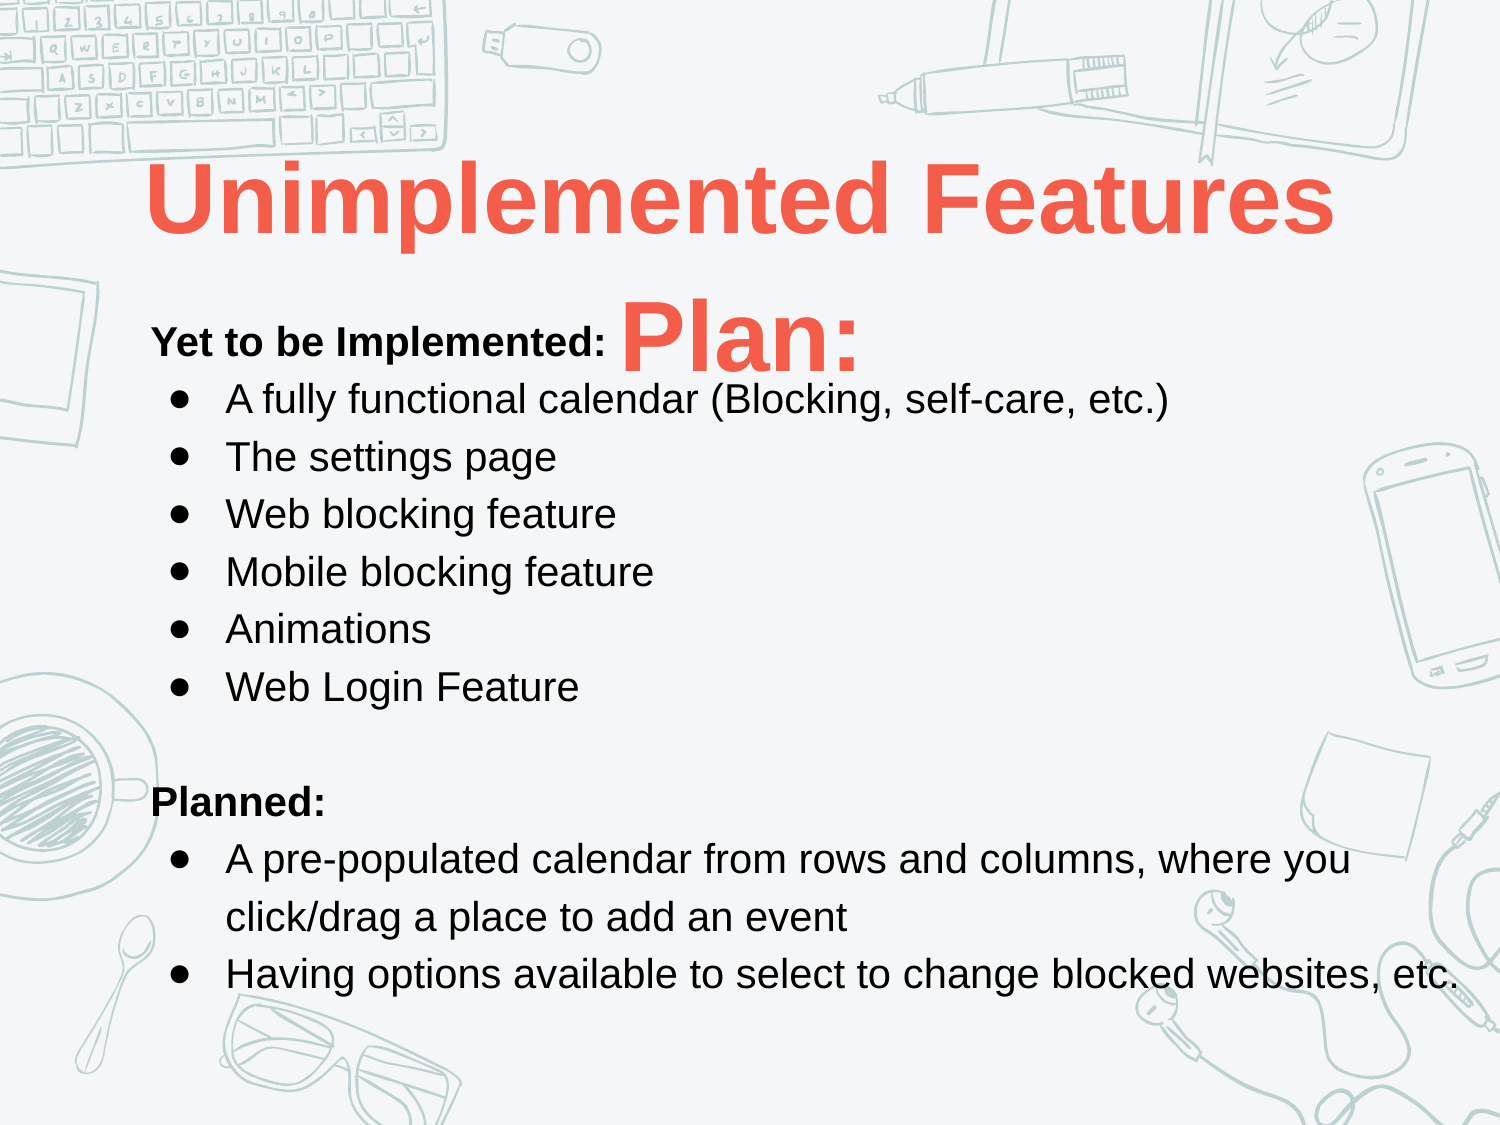

Unimplemented Features Plan:
Yet to be Implemented:
A fully functional calendar (Blocking, self-care, etc.)
The settings page
Web blocking feature
Mobile blocking feature
Animations
Web Login Feature

Planned:
A pre-populated calendar from rows and columns, where you click/drag a place to add an event
Having options available to select to change blocked websites, etc.